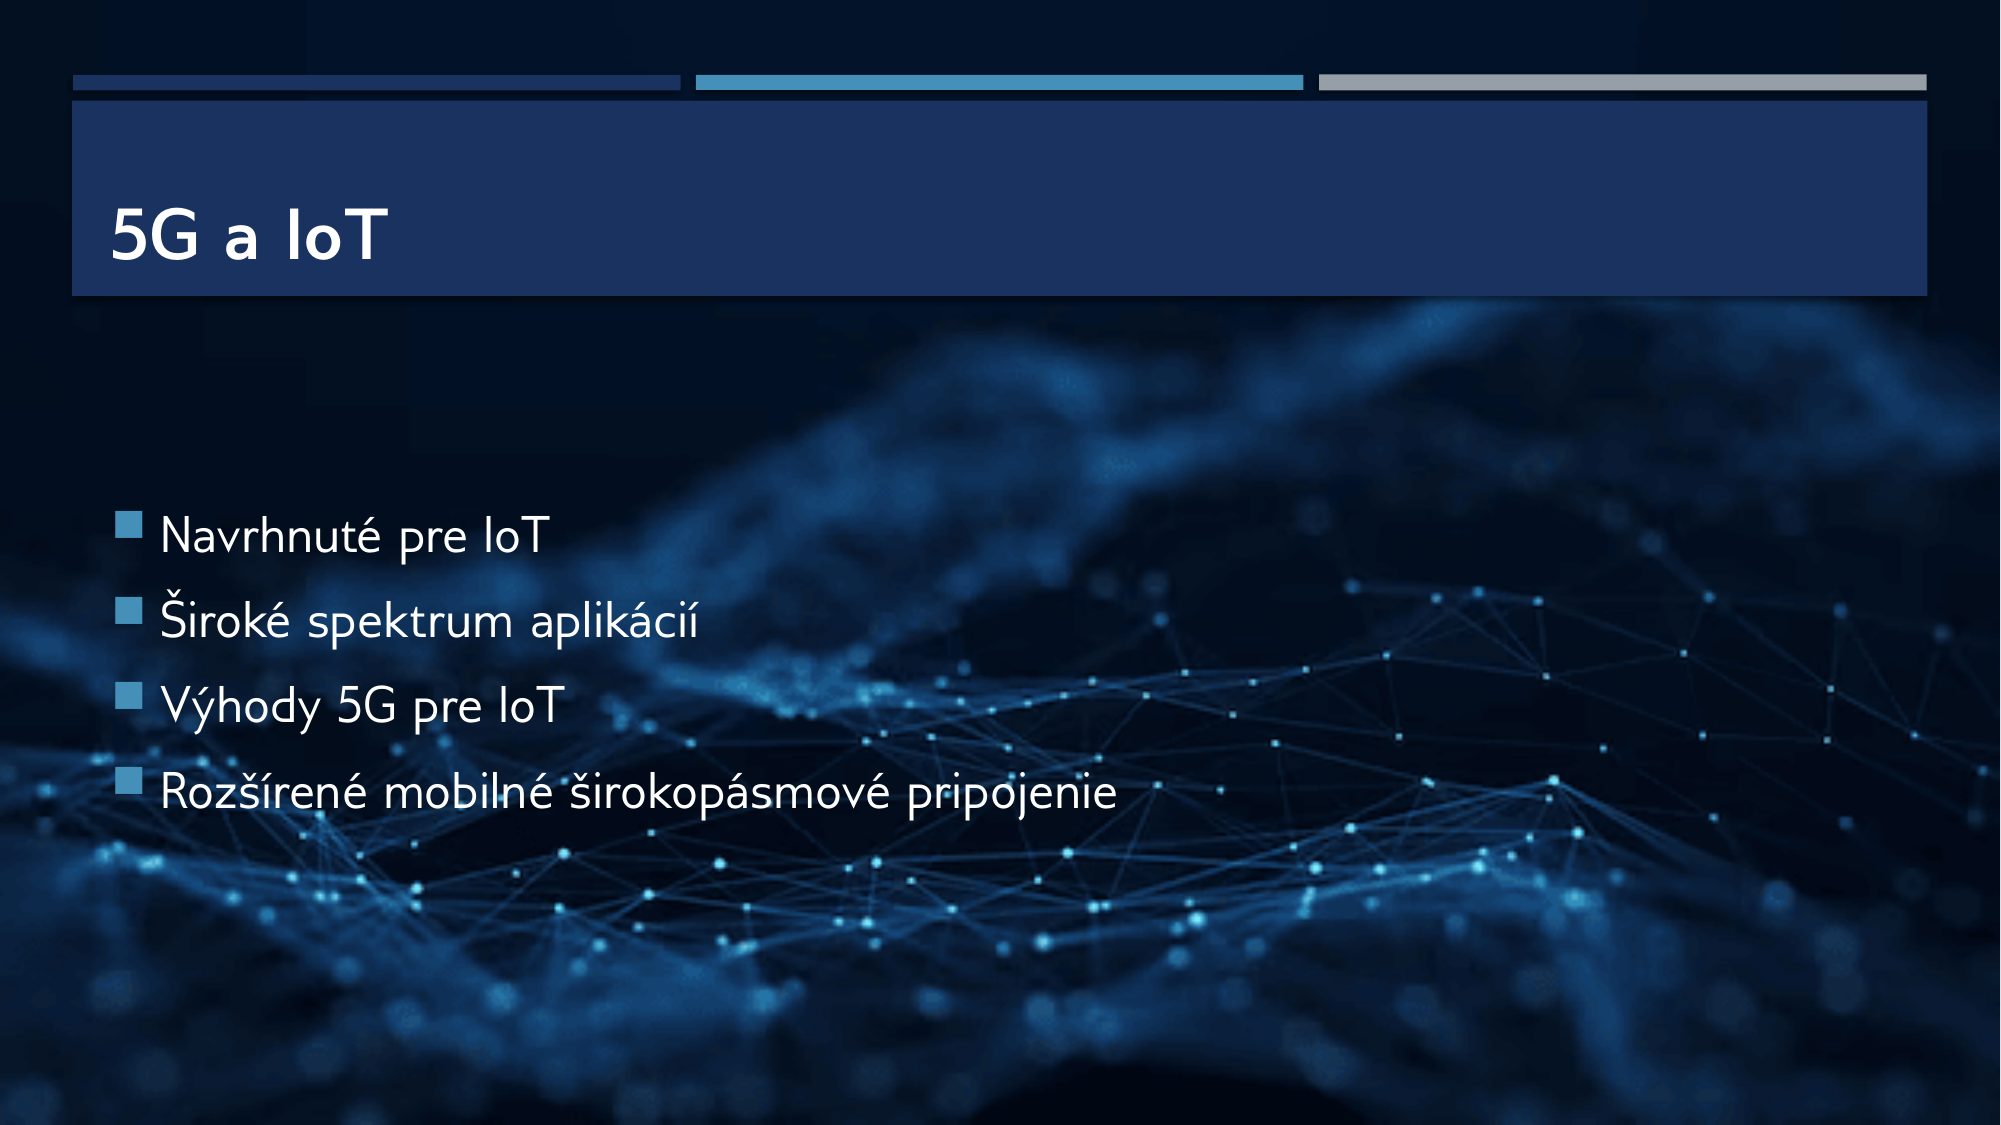

# 5g a IoT
Navrhnuté pre IoT
Široké spektrum aplikácií
Výhody 5G pre IoT
Rozšírené mobilné širokopásmové pripojenie